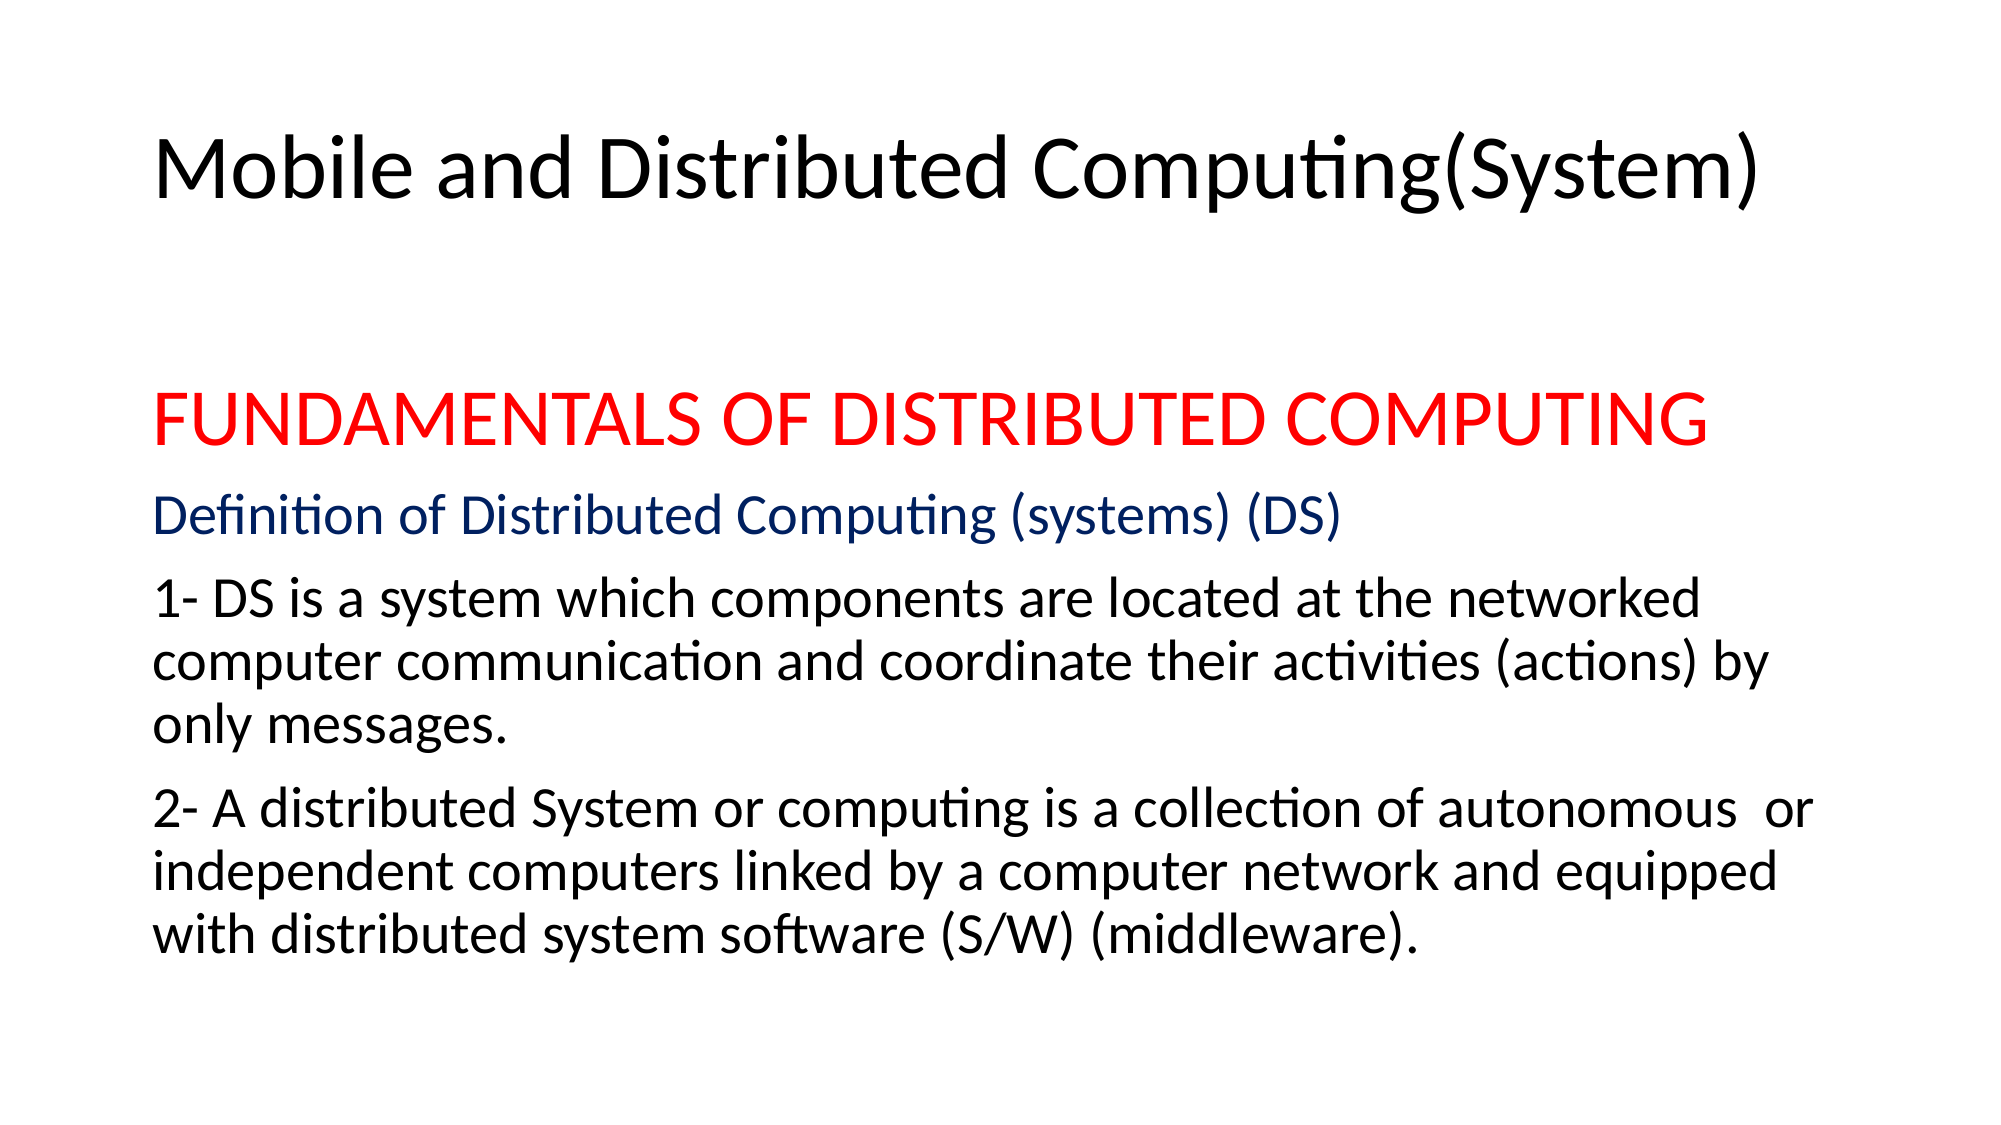

# Mobile and Distributed Computing(System)

FUNDAMENTALS OF DISTRIBUTED COMPUTING
Definition of Distributed Computing (systems) (DS)
1- DS is a system which components are located at the networked computer communication and coordinate their activities (actions) by only messages.
2- A distributed System or computing is a collection of autonomous  or independent computers linked by a computer network and equipped with distributed system software (S/W) (middleware).